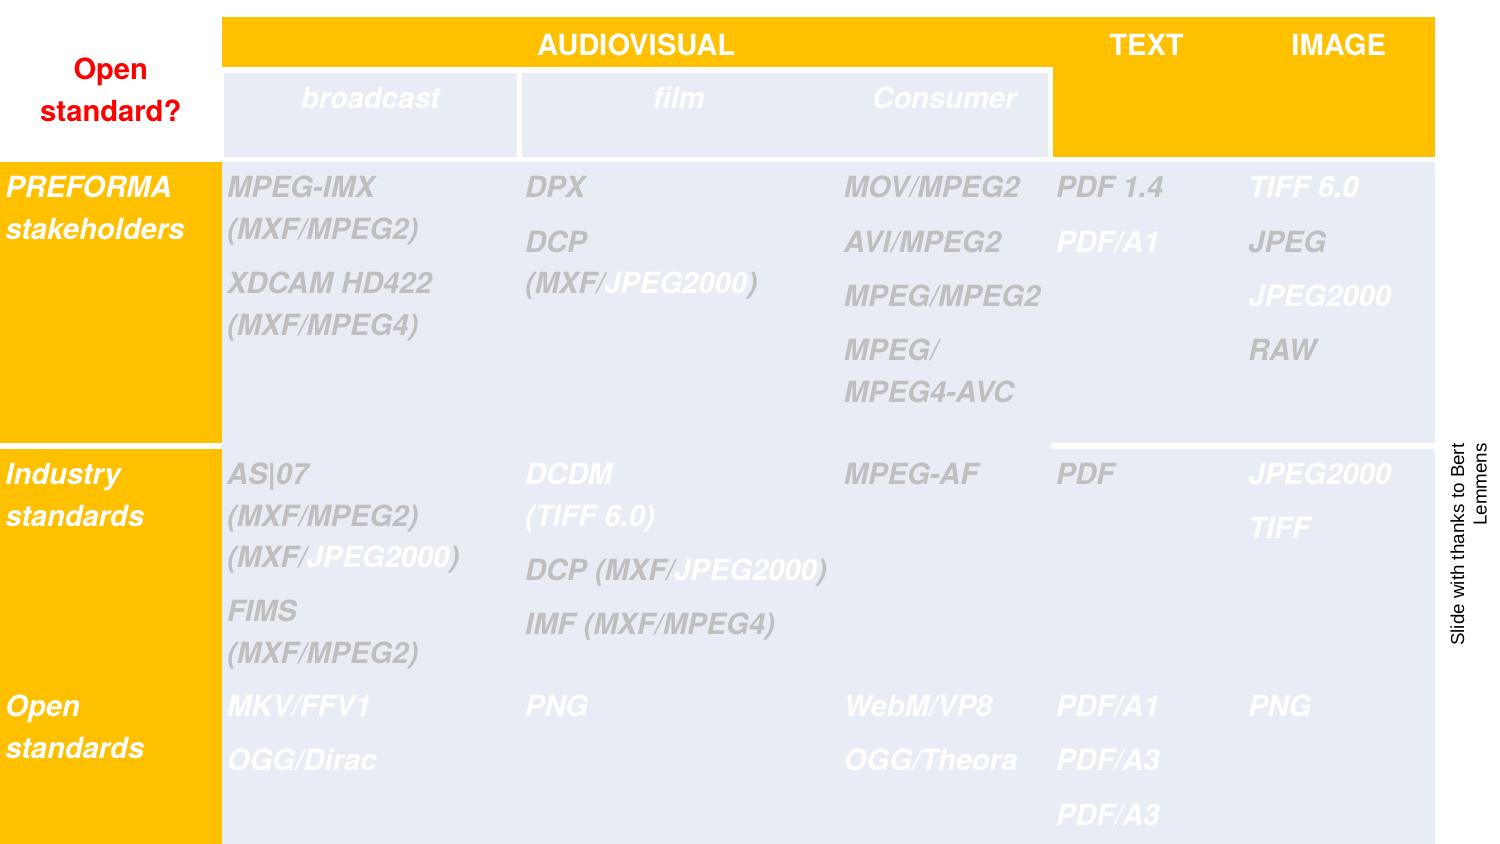

| Open standard? | AUDIOVISUAL |  |  | TEXT | IMAGE |
| --- | --- | --- | --- | --- | --- |
|  | broadcast | film | Consumer |  |  |
| PREFORMA stakeholders | MPEG-IMX (MXF/MPEG2) XDCAM HD422 (MXF/MPEG4) | DPX DCP (MXF/JPEG2000) | MOV/MPEG2 AVI/MPEG2 MPEG/MPEG2 MPEG/MPEG4-AVC | PDF 1.4 PDF/A1 | TIFF 6.0 JPEG JPEG2000 RAW |
| Industry standards | AS|07 (MXF/MPEG2) (MXF/JPEG2000) FIMS (MXF/MPEG2) | DCDM (TIFF 6.0) DCP (MXF/JPEG2000) IMF (MXF/MPEG4) | MPEG-AF | PDF | JPEG2000 TIFF |
| Open standards | MKV/FFV1 OGG/Dirac | PNG | WebM/VP8 OGG/Theora | PDF/A1 PDF/A3 PDF/A3 | PNG |
| PREFORMA | MKV (?) | OGG | JPEG2000 (?) | FFV1 | Dirac | LPCM (?) |  |  | PDF/A | TIFF 6.0 (?) |
Slide with thanks to Bert Lemmens